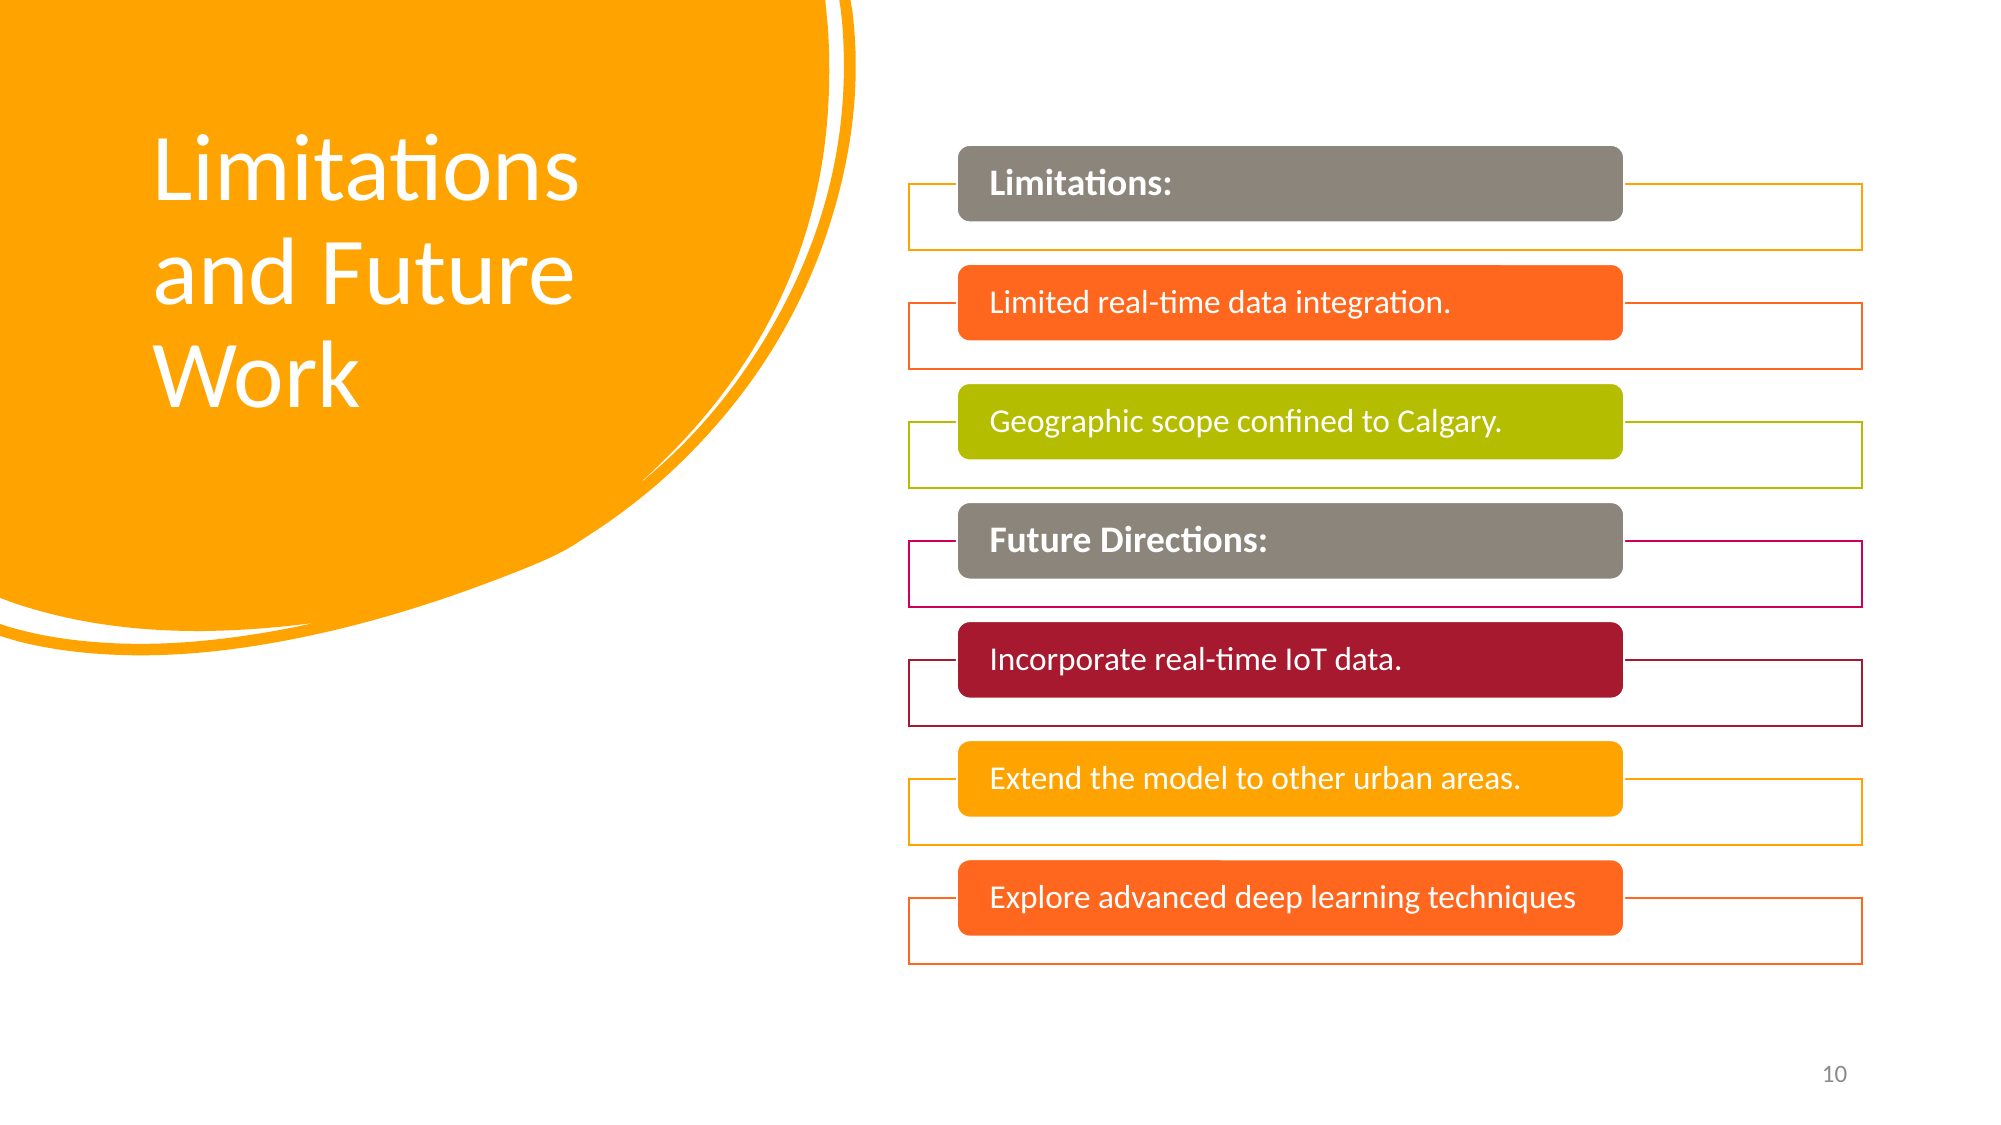

Limitations:
Limited real-time data integration.
Geographic scope confined to Calgary.
Future Directions:
Incorporate real-time IoT data.
Extend the model to other urban areas.
Explore advanced deep learning techniques
# Limitations and Future Work
10